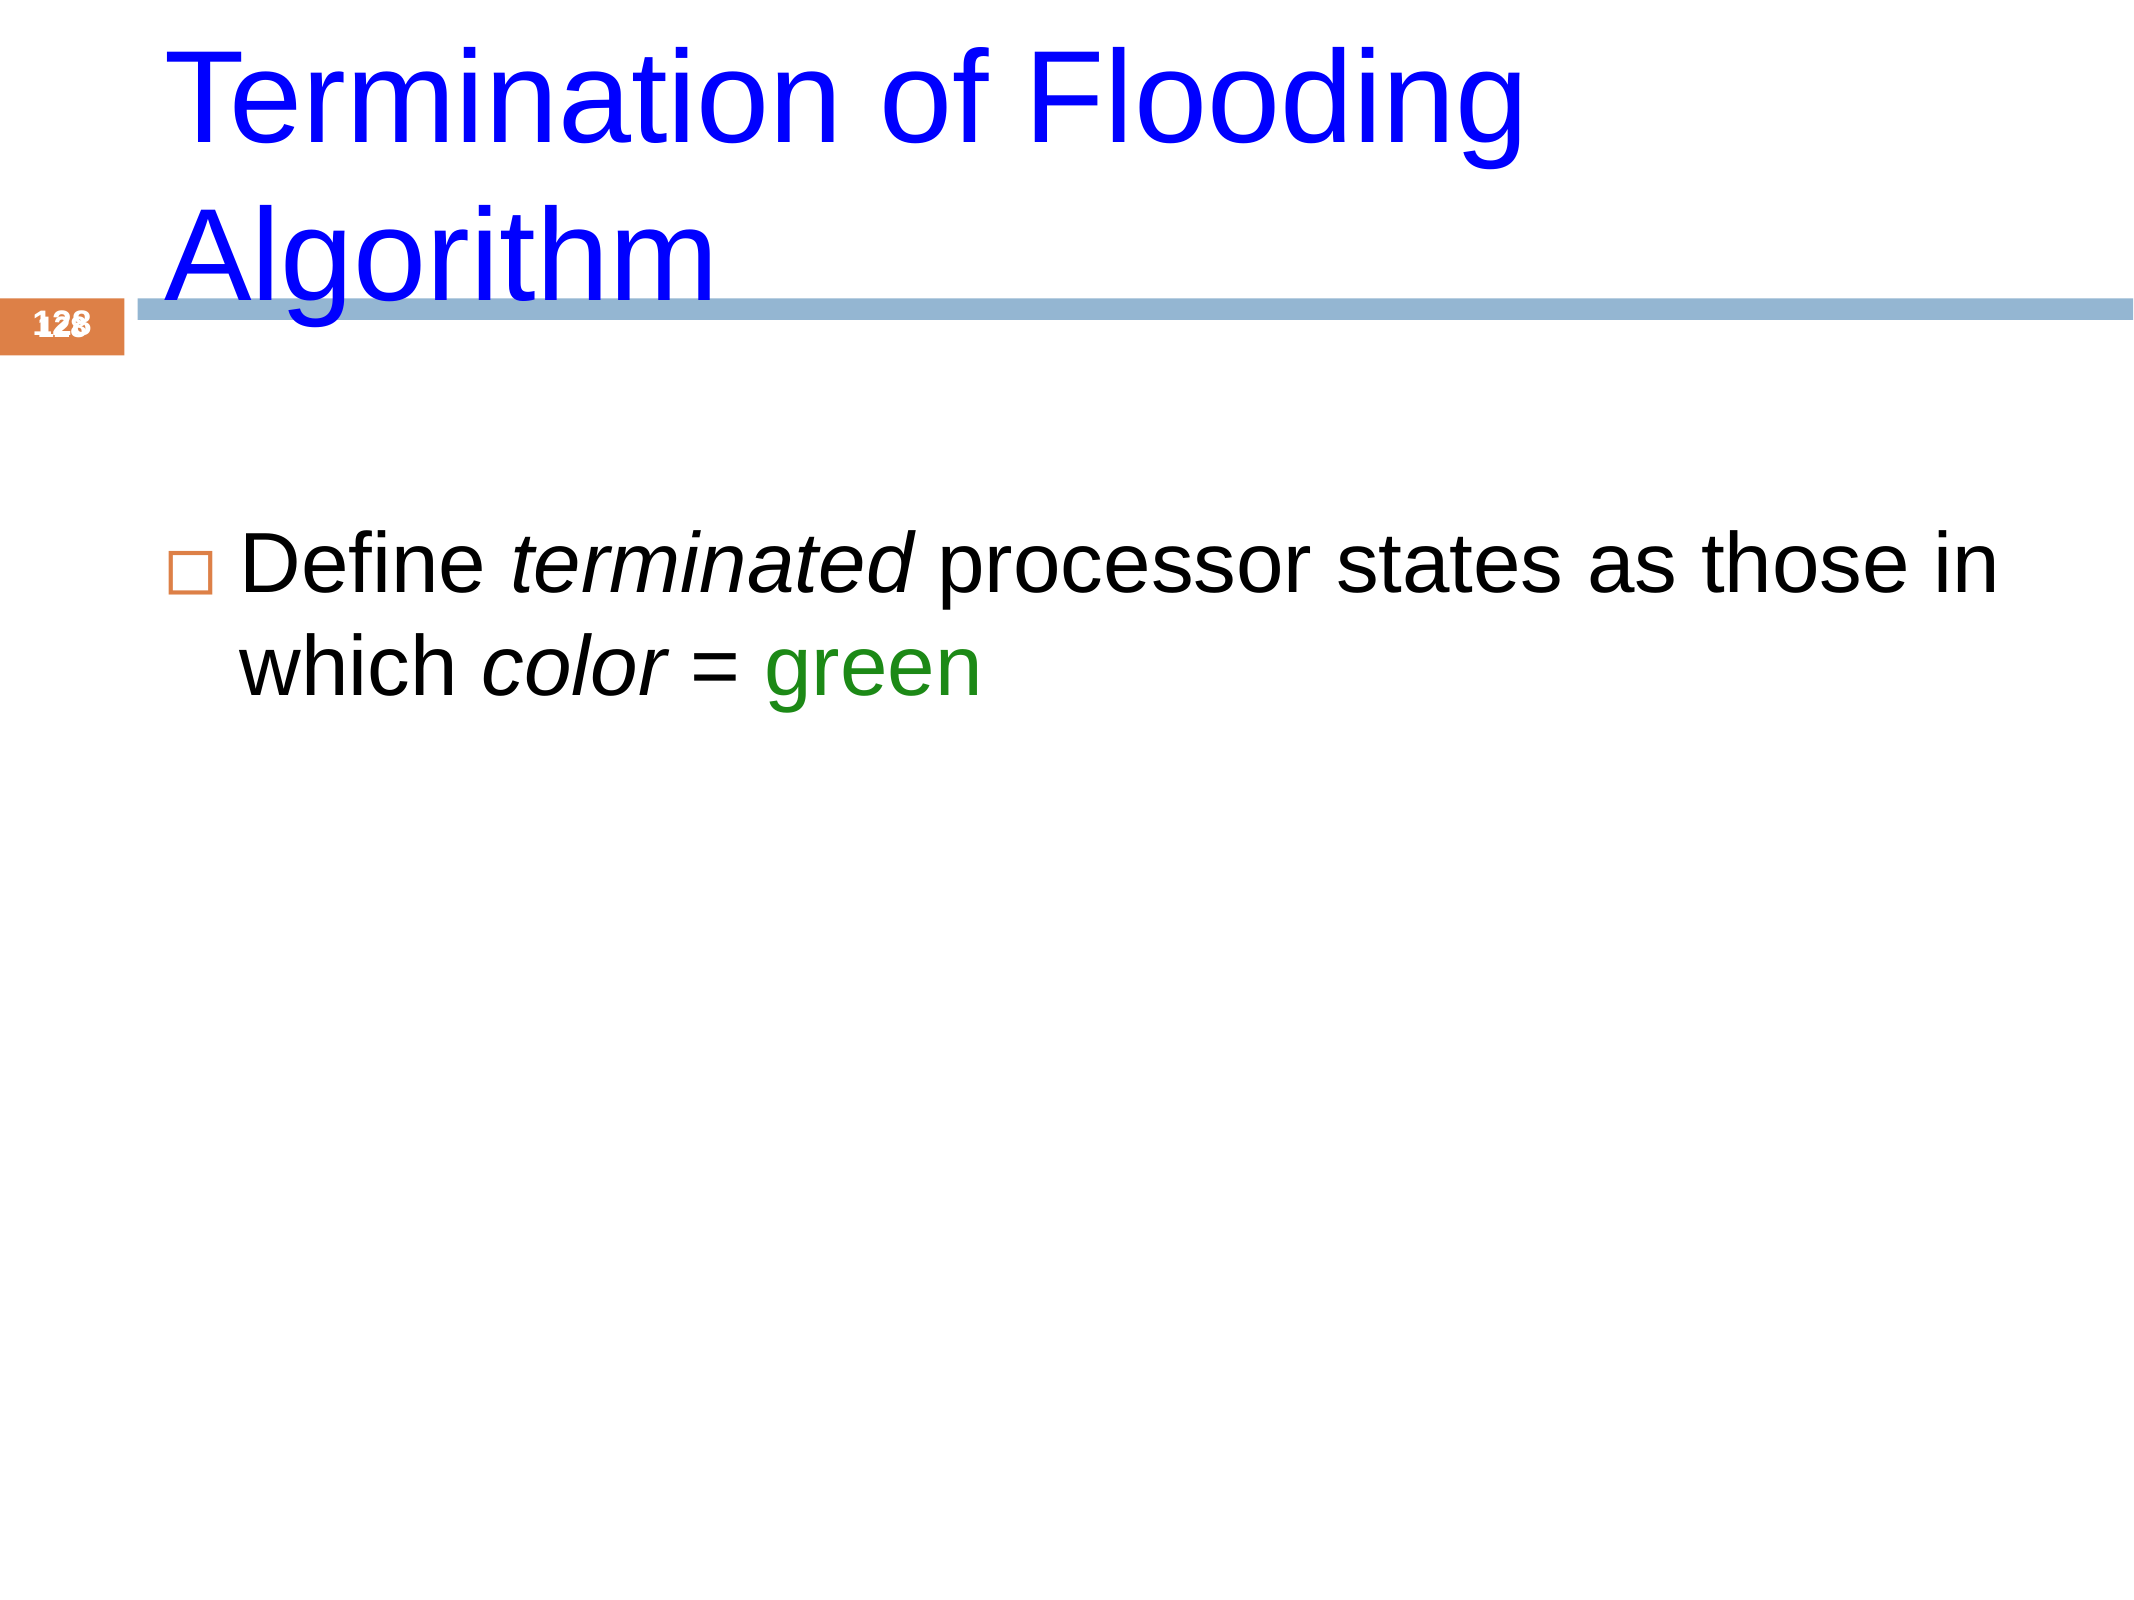

# Termination of Flooding Algorithm
128
128

Define terminated processor states as those in which color = green